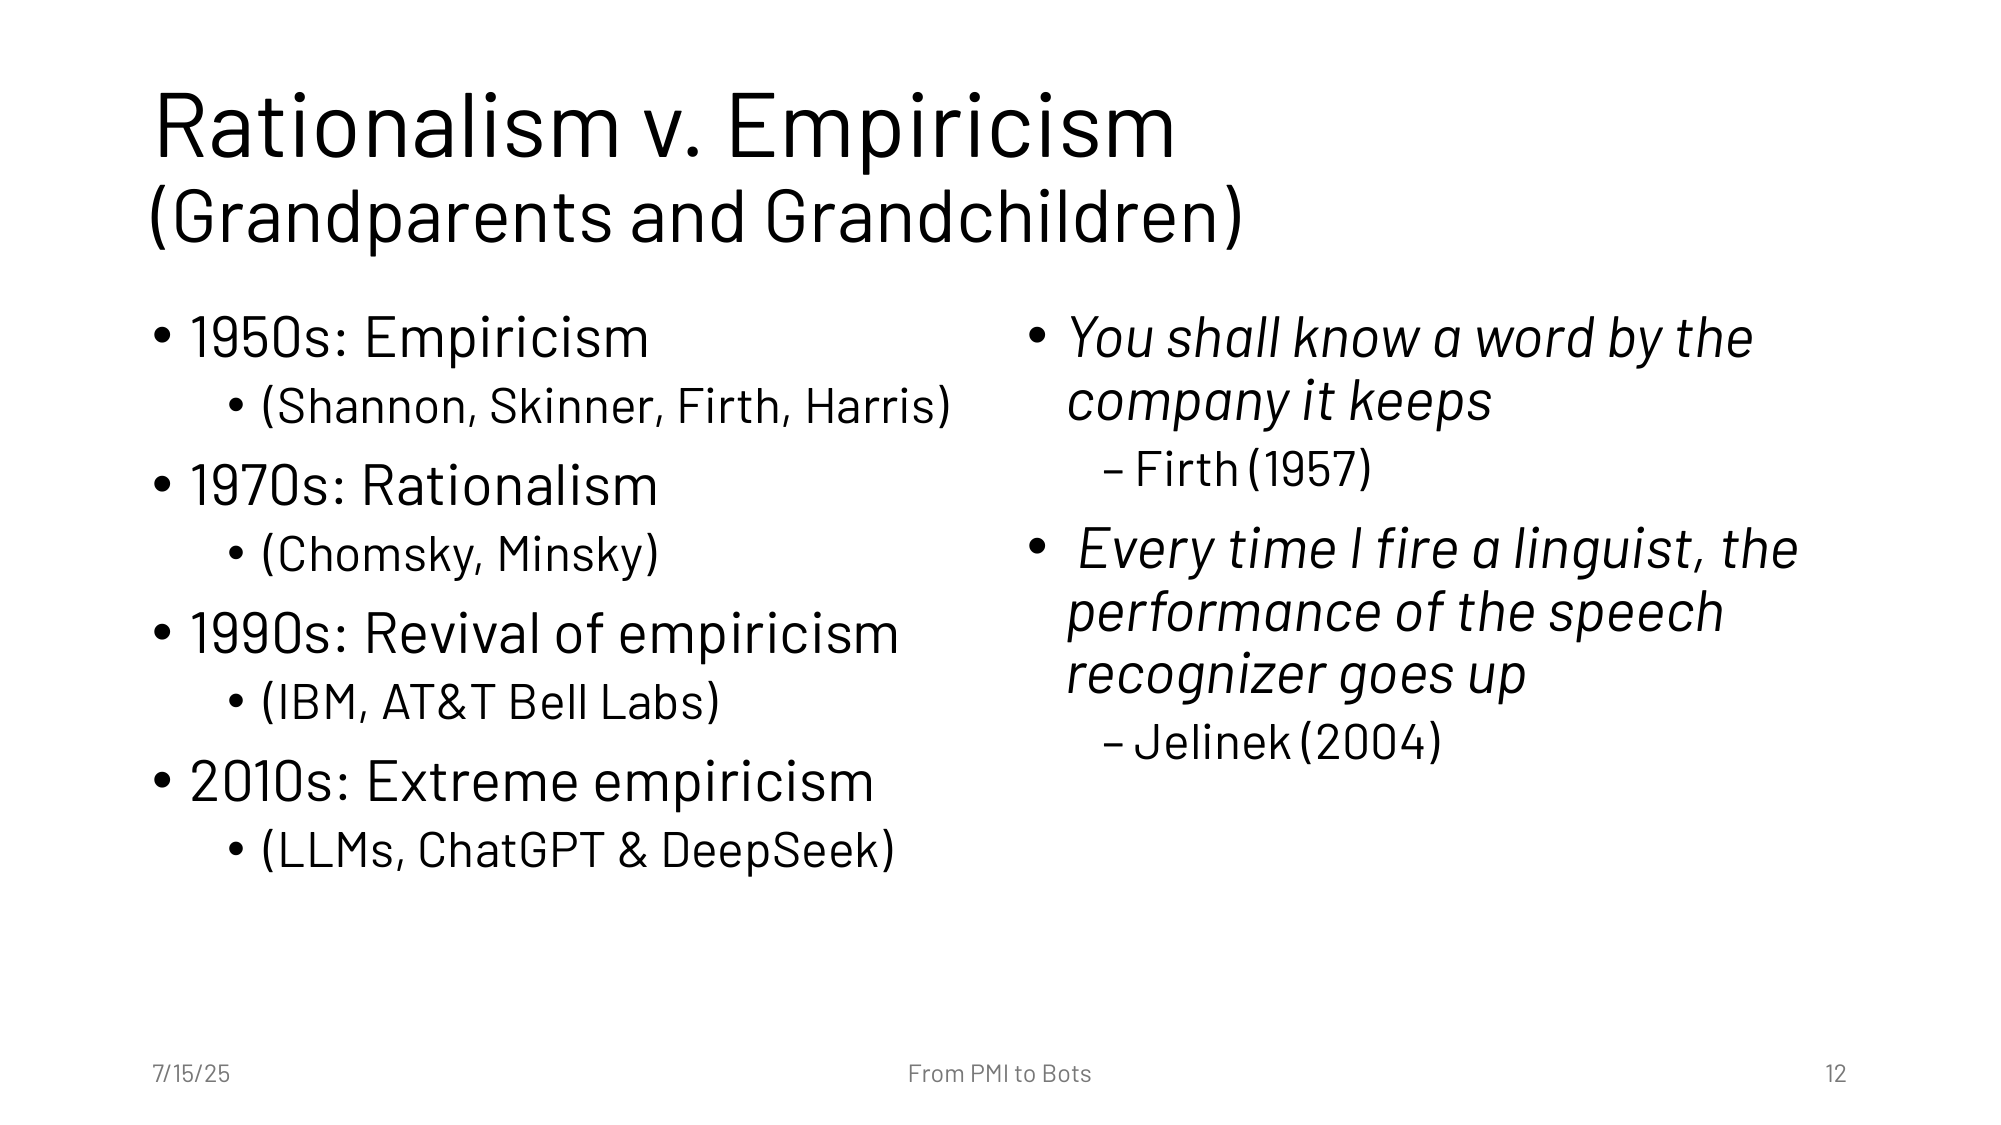

# Rationalism v. Empiricism (Grandparents and Grandchildren)
1950s: Empiricism
(Shannon, Skinner, Firth, Harris)
1970s: Rationalism
(Chomsky, Minsky)
1990s: Revival of empiricism
(IBM, AT&T Bell Labs)
2010s: Extreme empiricism
(LLMs, ChatGPT & DeepSeek)
You shall know a word by the company it keeps
– Firth (1957)
 Every time I fire a linguist, the performance of the speech recognizer goes up
– Jelinek (2004)
7/15/25
From PMI to Bots
12